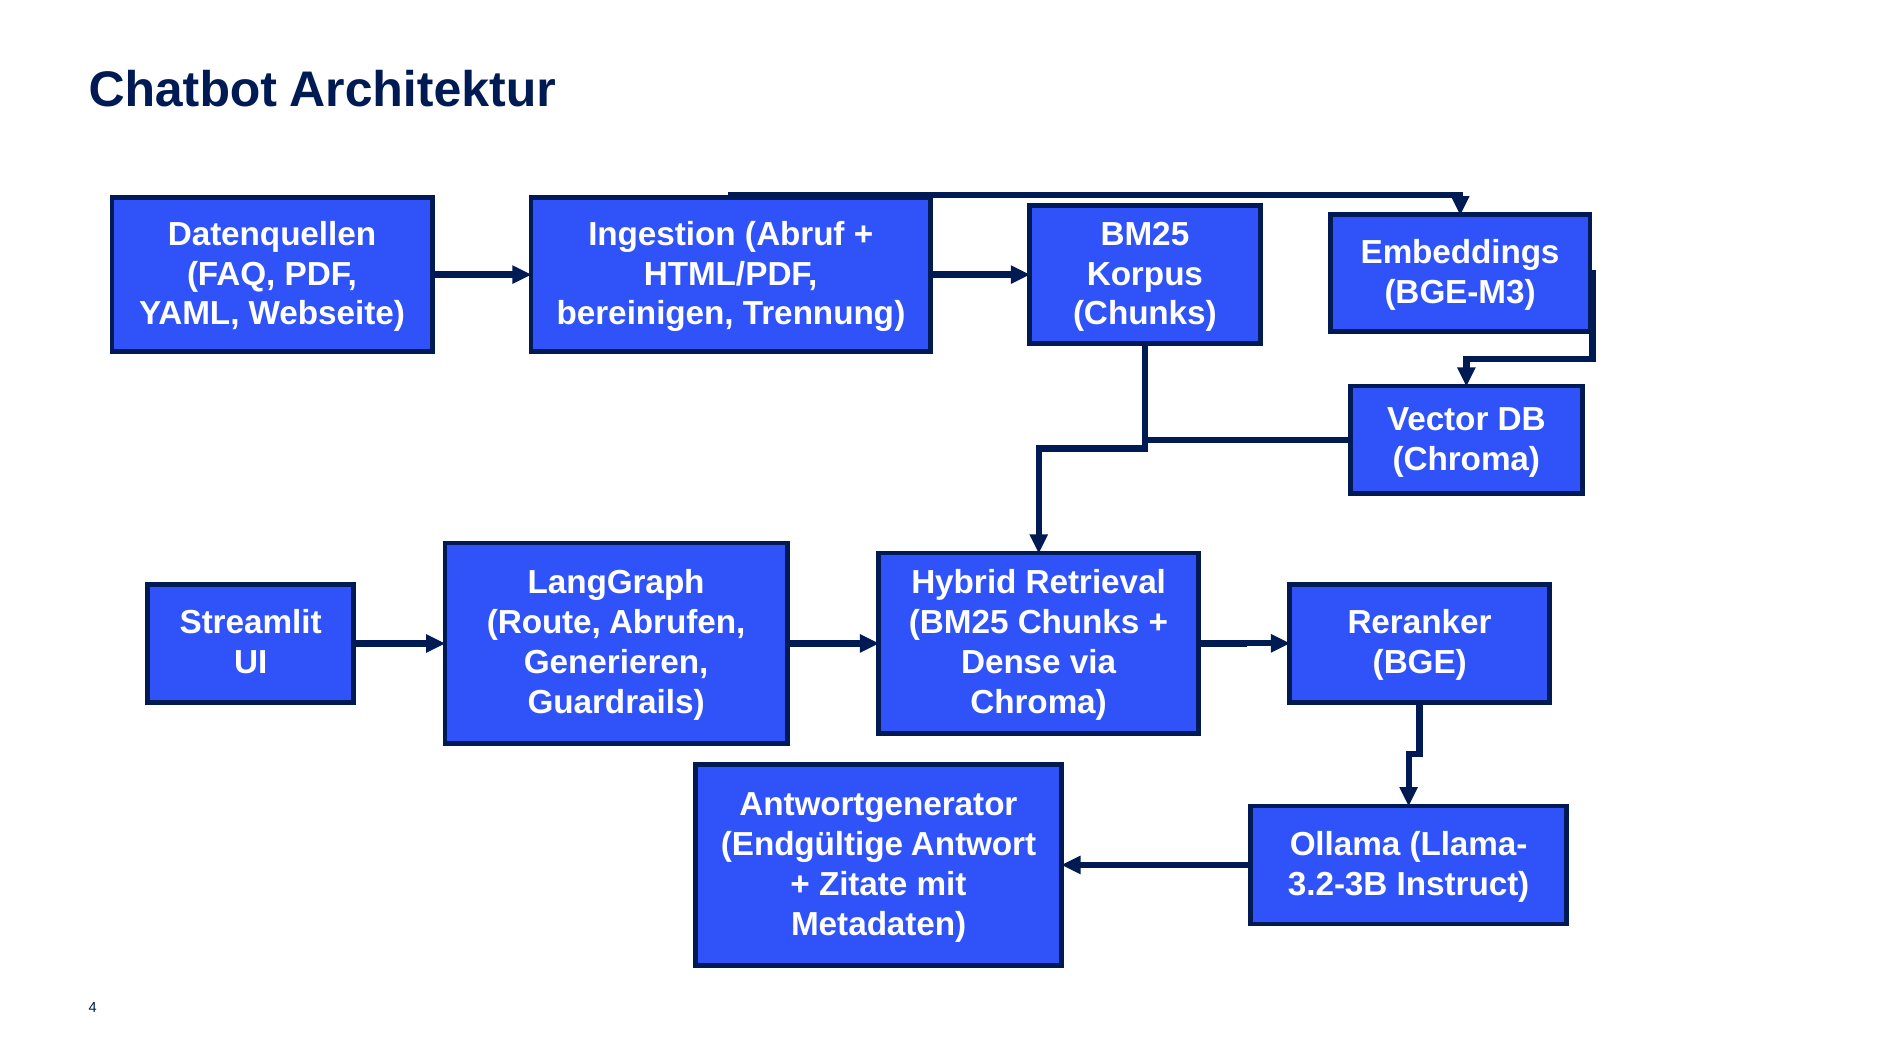

# Chatbot Architektur
Datenquellen (FAQ, PDF, YAML, Webseite)
Ingestion (Abruf + HTML/PDF, bereinigen, Trennung)
BM25 Korpus (Chunks)
Embeddings (BGE-M3)
Vector DB (Chroma)
LangGraph (Route, Abrufen, Generieren, Guardrails)
Hybrid Retrieval (BM25 Chunks + Dense via Chroma)
Streamlit UI
Reranker (BGE)
Antwortgenerator (Endgültige Antwort + Zitate mit Metadaten)
Ollama (Llama-3.2-3B Instruct)
4